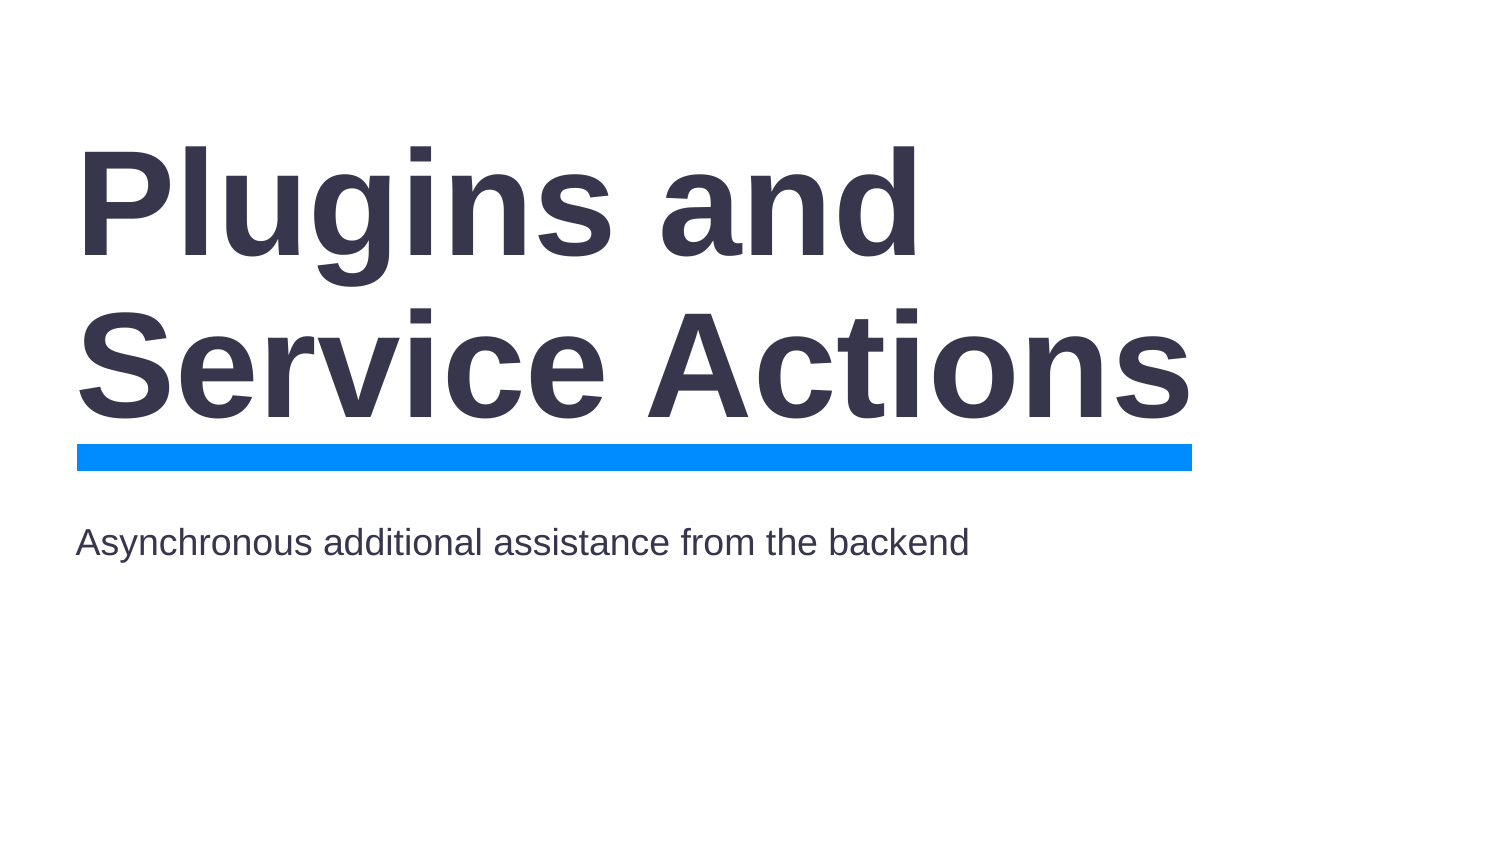

# Plugins and Service Actions
Asynchronous additional assistance from the backend